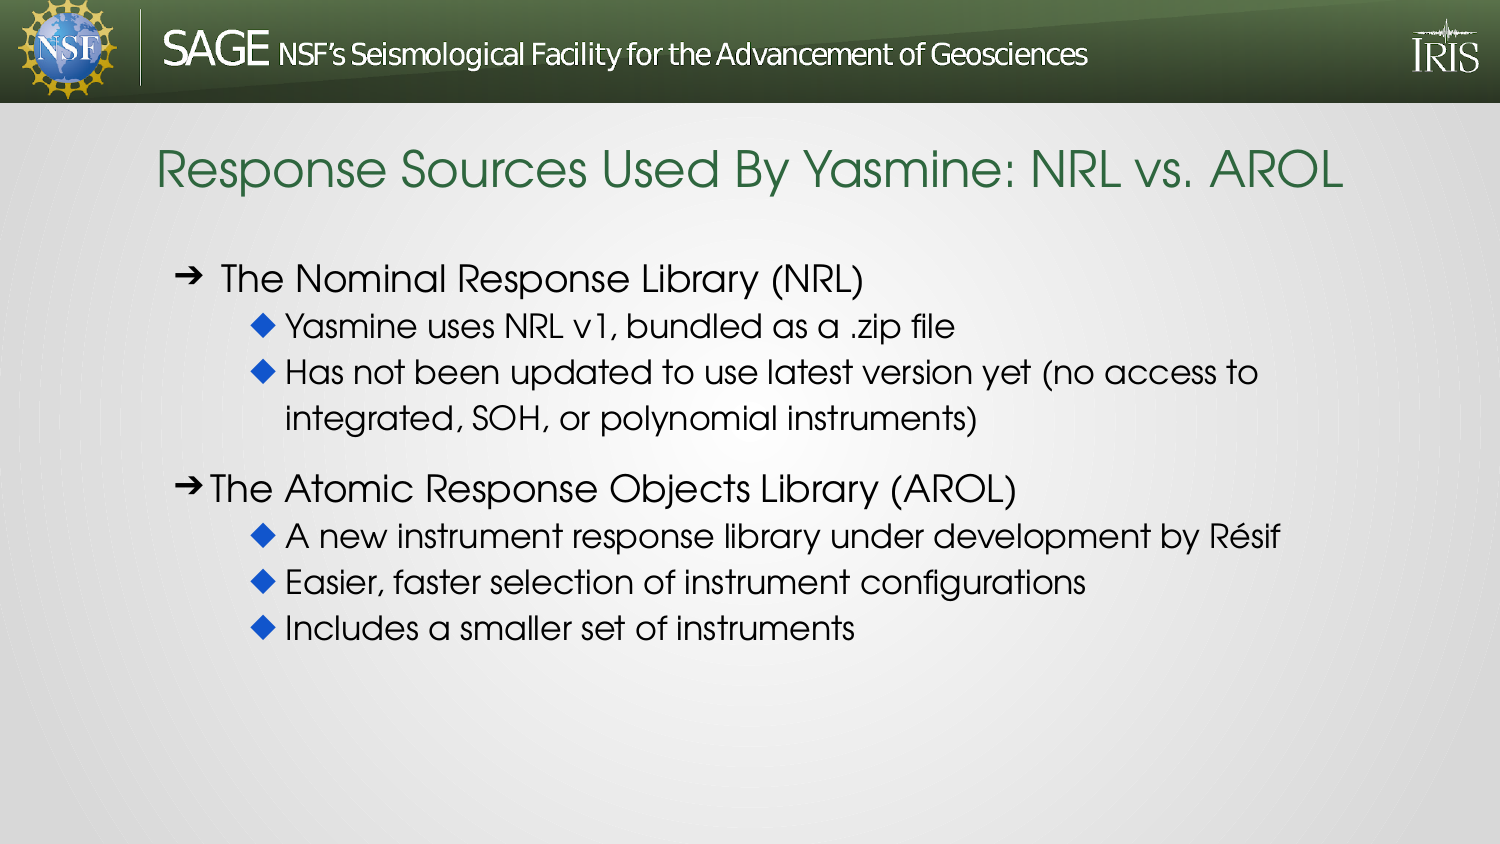

# Response Sources Used By Yasmine: NRL vs. AROL
 The Nominal Response Library (NRL)
Yasmine uses NRL v1, bundled as a .zip file
Has not been updated to use latest version yet (no access to integrated, SOH, or polynomial instruments)
The Atomic Response Objects Library (AROL)
A new instrument response library under development by Résif
Easier, faster selection of instrument configurations
Includes a smaller set of instruments